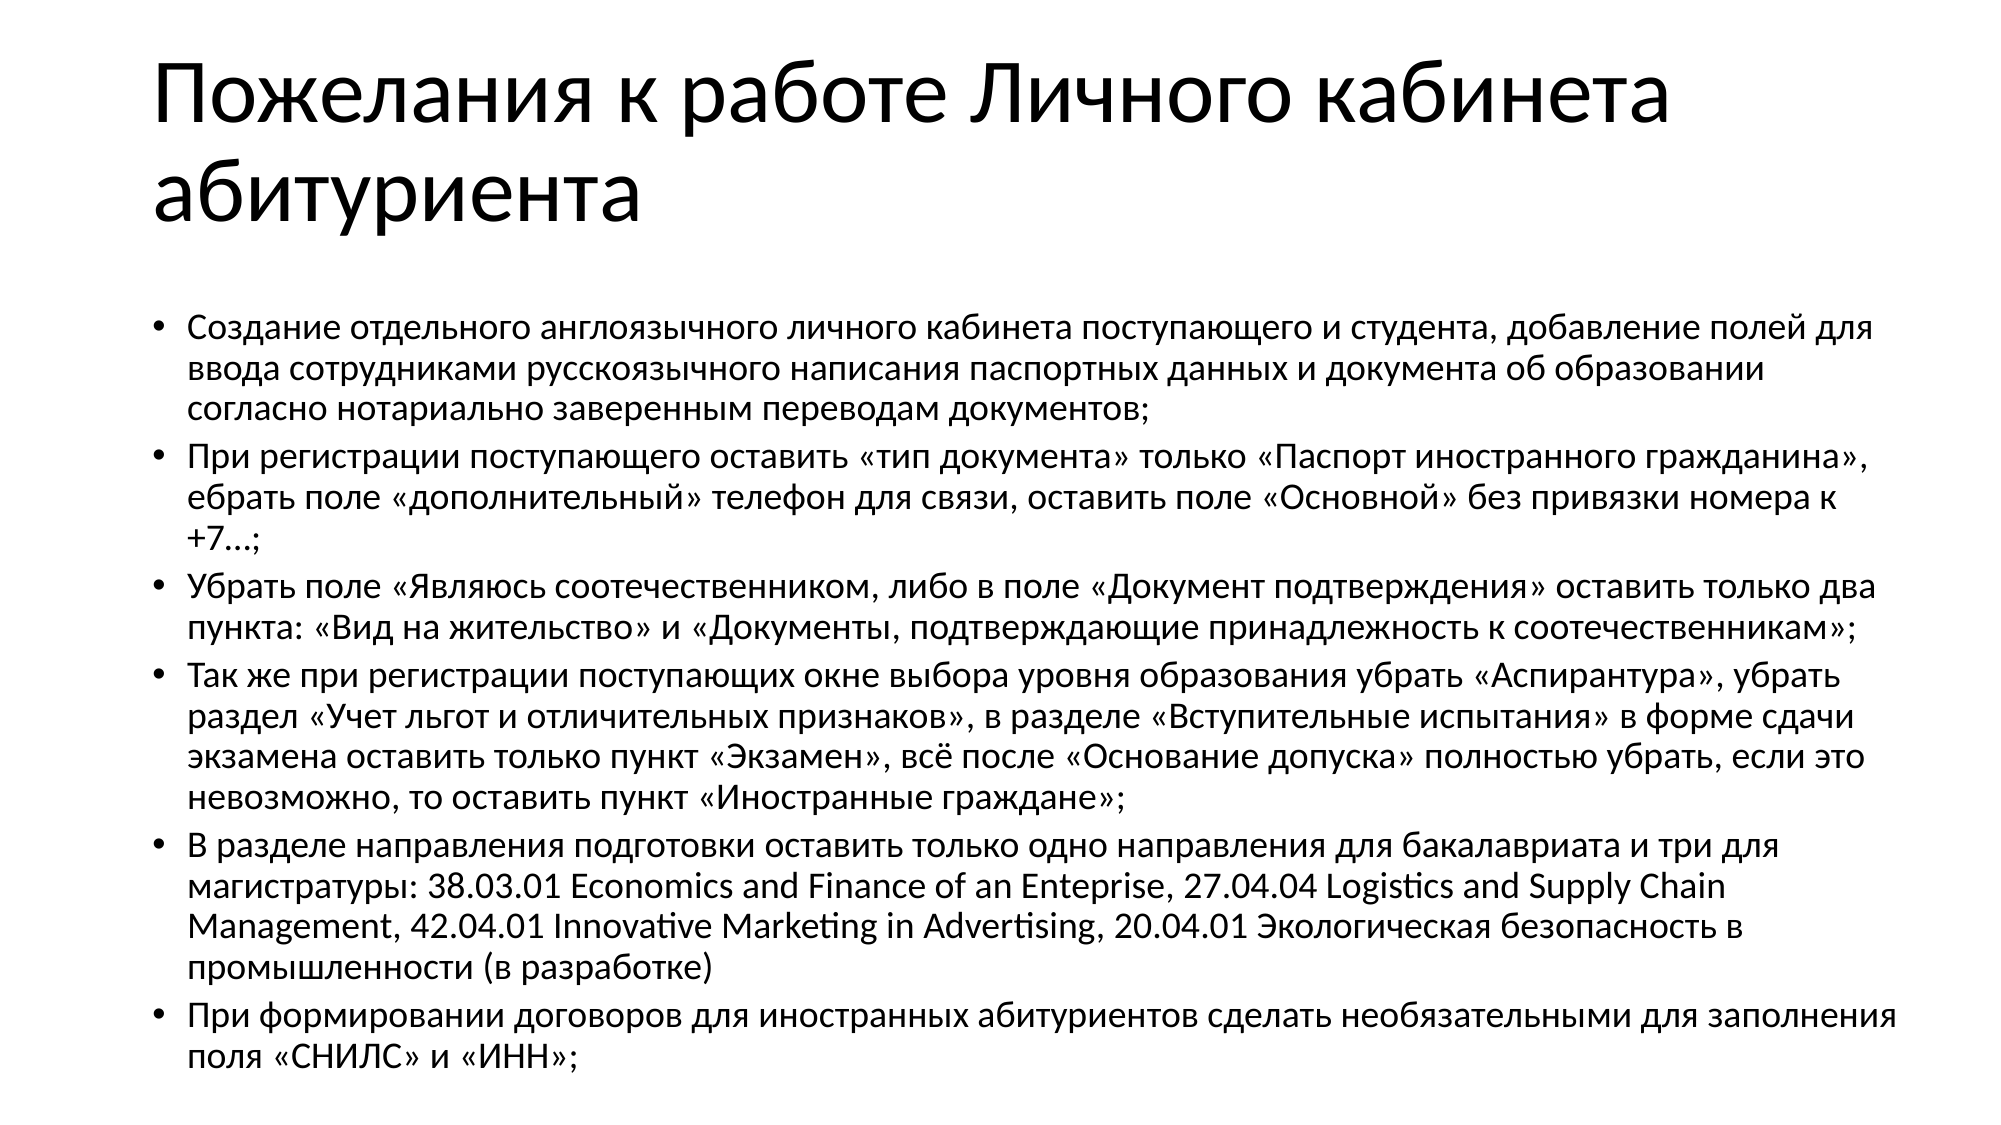

# Пожелания к работе Личного кабинета абитуриента
Создание отдельного англоязычного личного кабинета поступающего и студента, добавление полей для ввода сотрудниками русскоязычного написания паспортных данных и документа об образовании согласно нотариально заверенным переводам документов;
При регистрации поступающего оставить «тип документа» только «Паспорт иностранного гражданина», eбрать поле «дополнительный» телефон для связи, оставить поле «Основной» без привязки номера к +7…;
Убрать поле «Являюсь соотечественником, либо в поле «Документ подтверждения» оставить только два пункта: «Вид на жительство» и «Документы, подтверждающие принадлежность к соотечественникам»;
Так же при регистрации поступающих окне выбора уровня образования убрать «Аспирантура», убрать раздел «Учет льгот и отличительных признаков», в разделе «Вступительные испытания» в форме сдачи экзамена оставить только пункт «Экзамен», всё после «Основание допуска» полностью убрать, если это невозможно, то оставить пункт «Иностранные граждане»;
В разделе направления подготовки оставить только одно направления для бакалавриата и три для магистратуры: 38.03.01 Economics and Finance of an Enteprise, 27.04.04 Logistics and Supply Chain Management, 42.04.01 Innovative Marketing in Advertising, 20.04.01 Экологическая безопасность в промышленности (в разработке)
При формировании договоров для иностранных абитуриентов сделать необязательными для заполнения поля «СНИЛС» и «ИНН»;